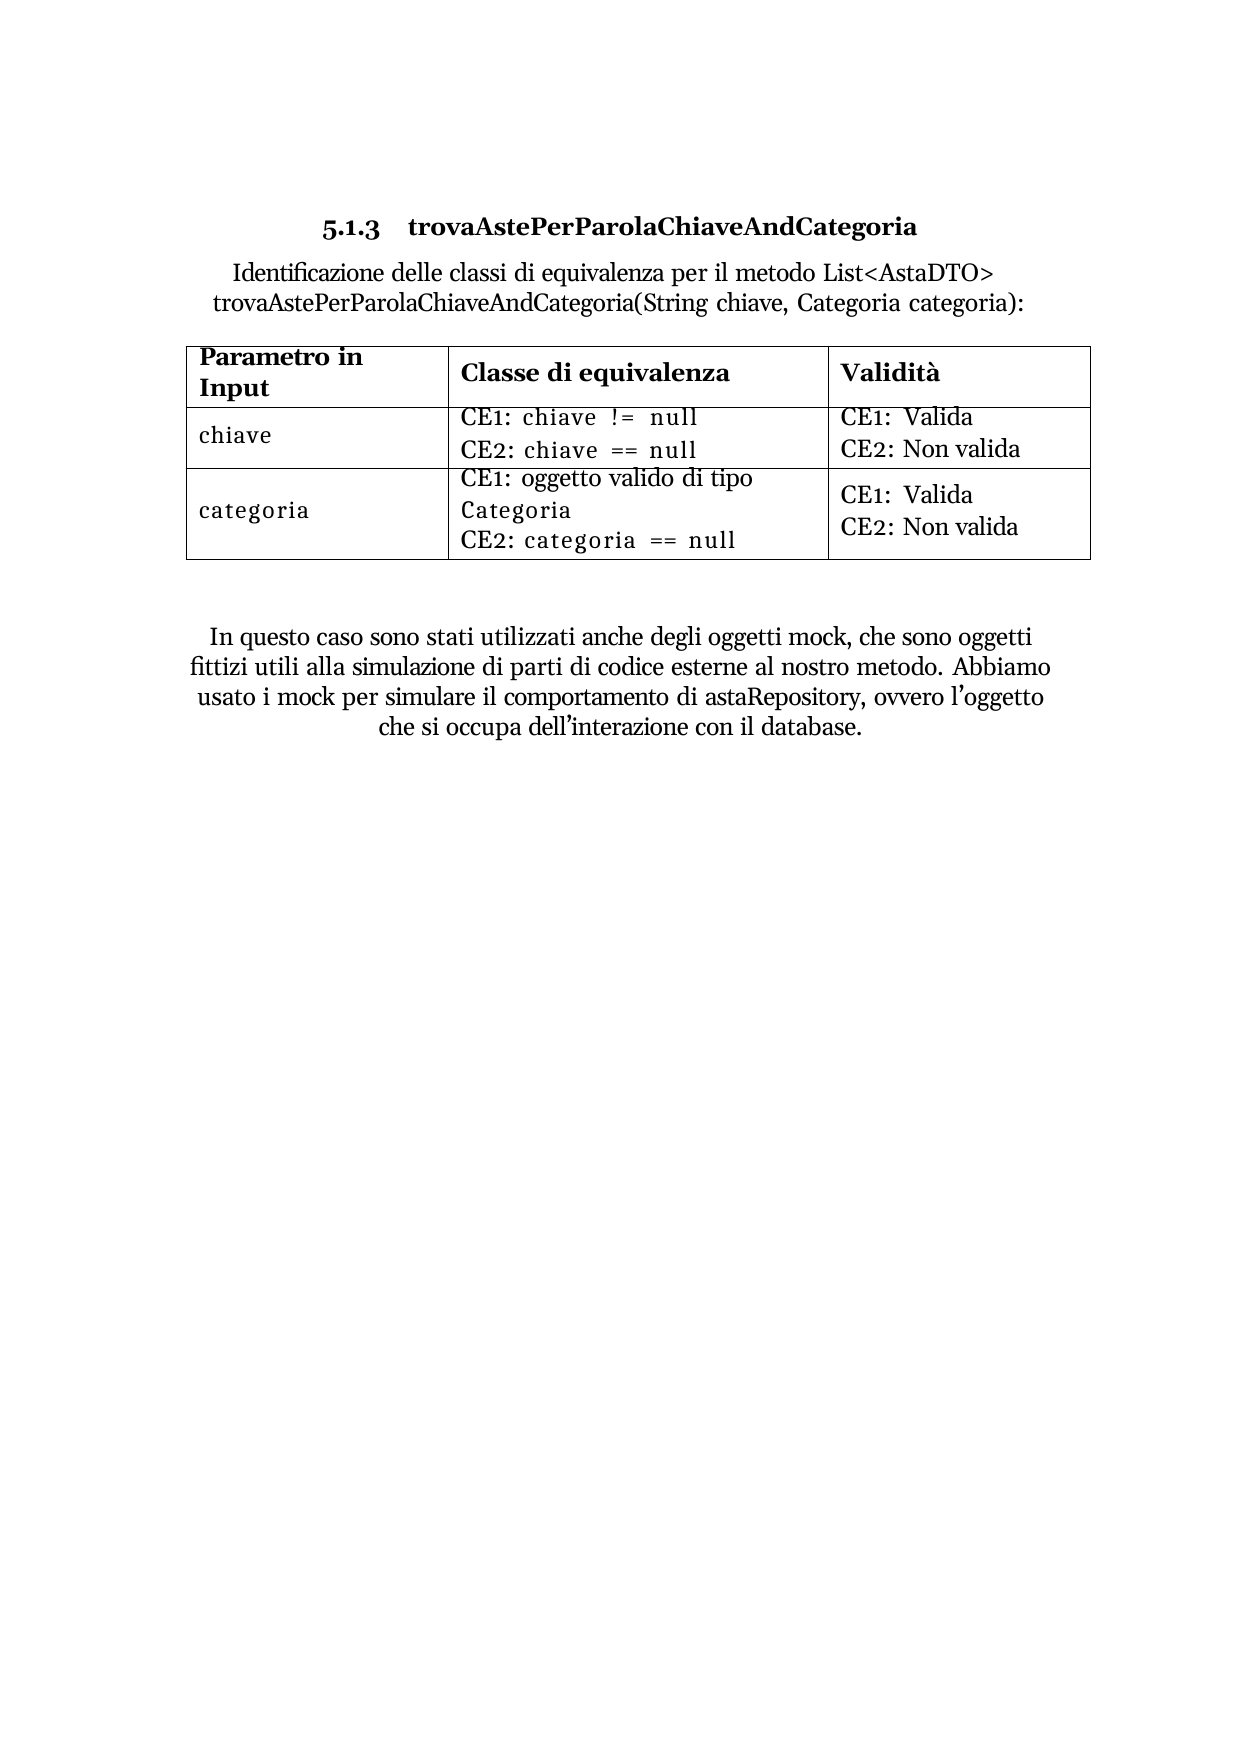

5.1.3	trovaAstePerParolaChiaveAndCategoria
Identificazione delle classi di equivalenza per il metodo List<AstaDTO> trovaAstePerParolaChiaveAndCategoria(String chiave, Categoria categoria):
| Parametro in Input | Classe di equivalenza | Validità |
| --- | --- | --- |
| chiave | CE1: chiave != null CE2: chiave == null | CE1: Valida CE2: Non valida |
| categoria | CE1: oggetto valido di tipo Categoria CE2: categoria == null | CE1: Valida CE2: Non valida |
In questo caso sono stati utilizzati anche degli oggetti mock, che sono oggetti fittizi utili alla simulazione di parti di codice esterne al nostro metodo. Abbiamo usato i mock per simulare il comportamento di astaRepository, ovvero l’oggetto che si occupa dell’interazione con il database.